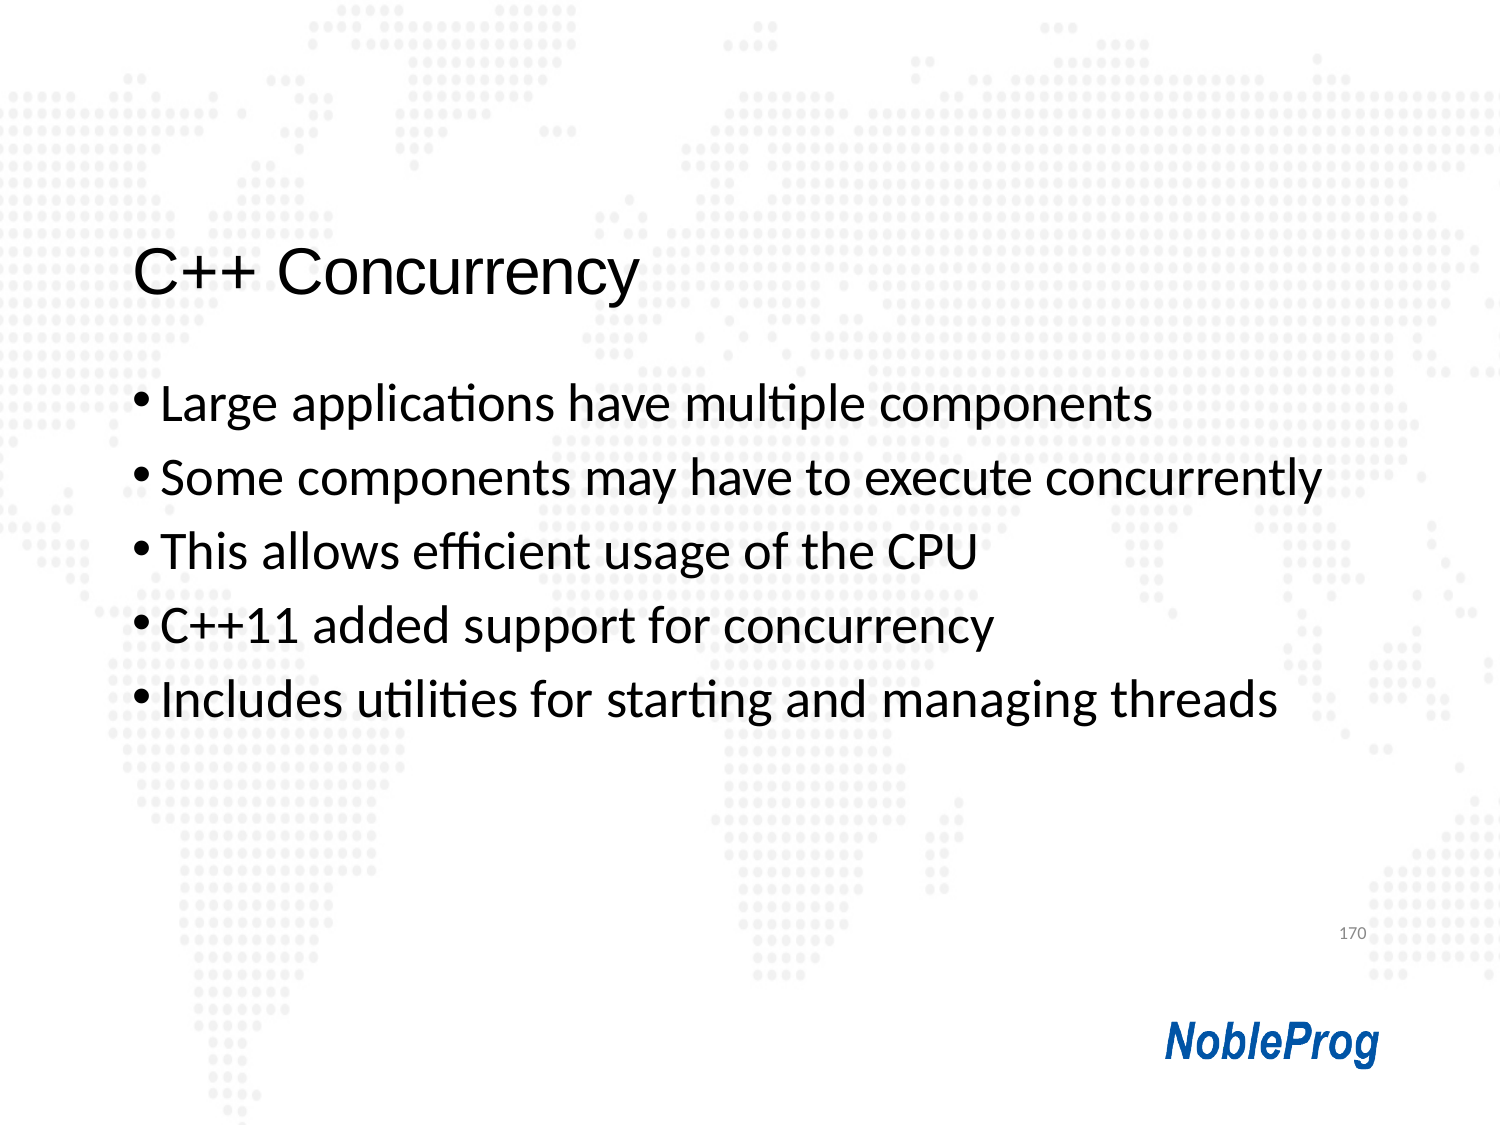

# C++ Concurrency
Large applications have multiple components
Some components may have to execute concurrently
This allows efficient usage of the CPU
C++11 added support for concurrency
Includes utilities for starting and managing threads
170